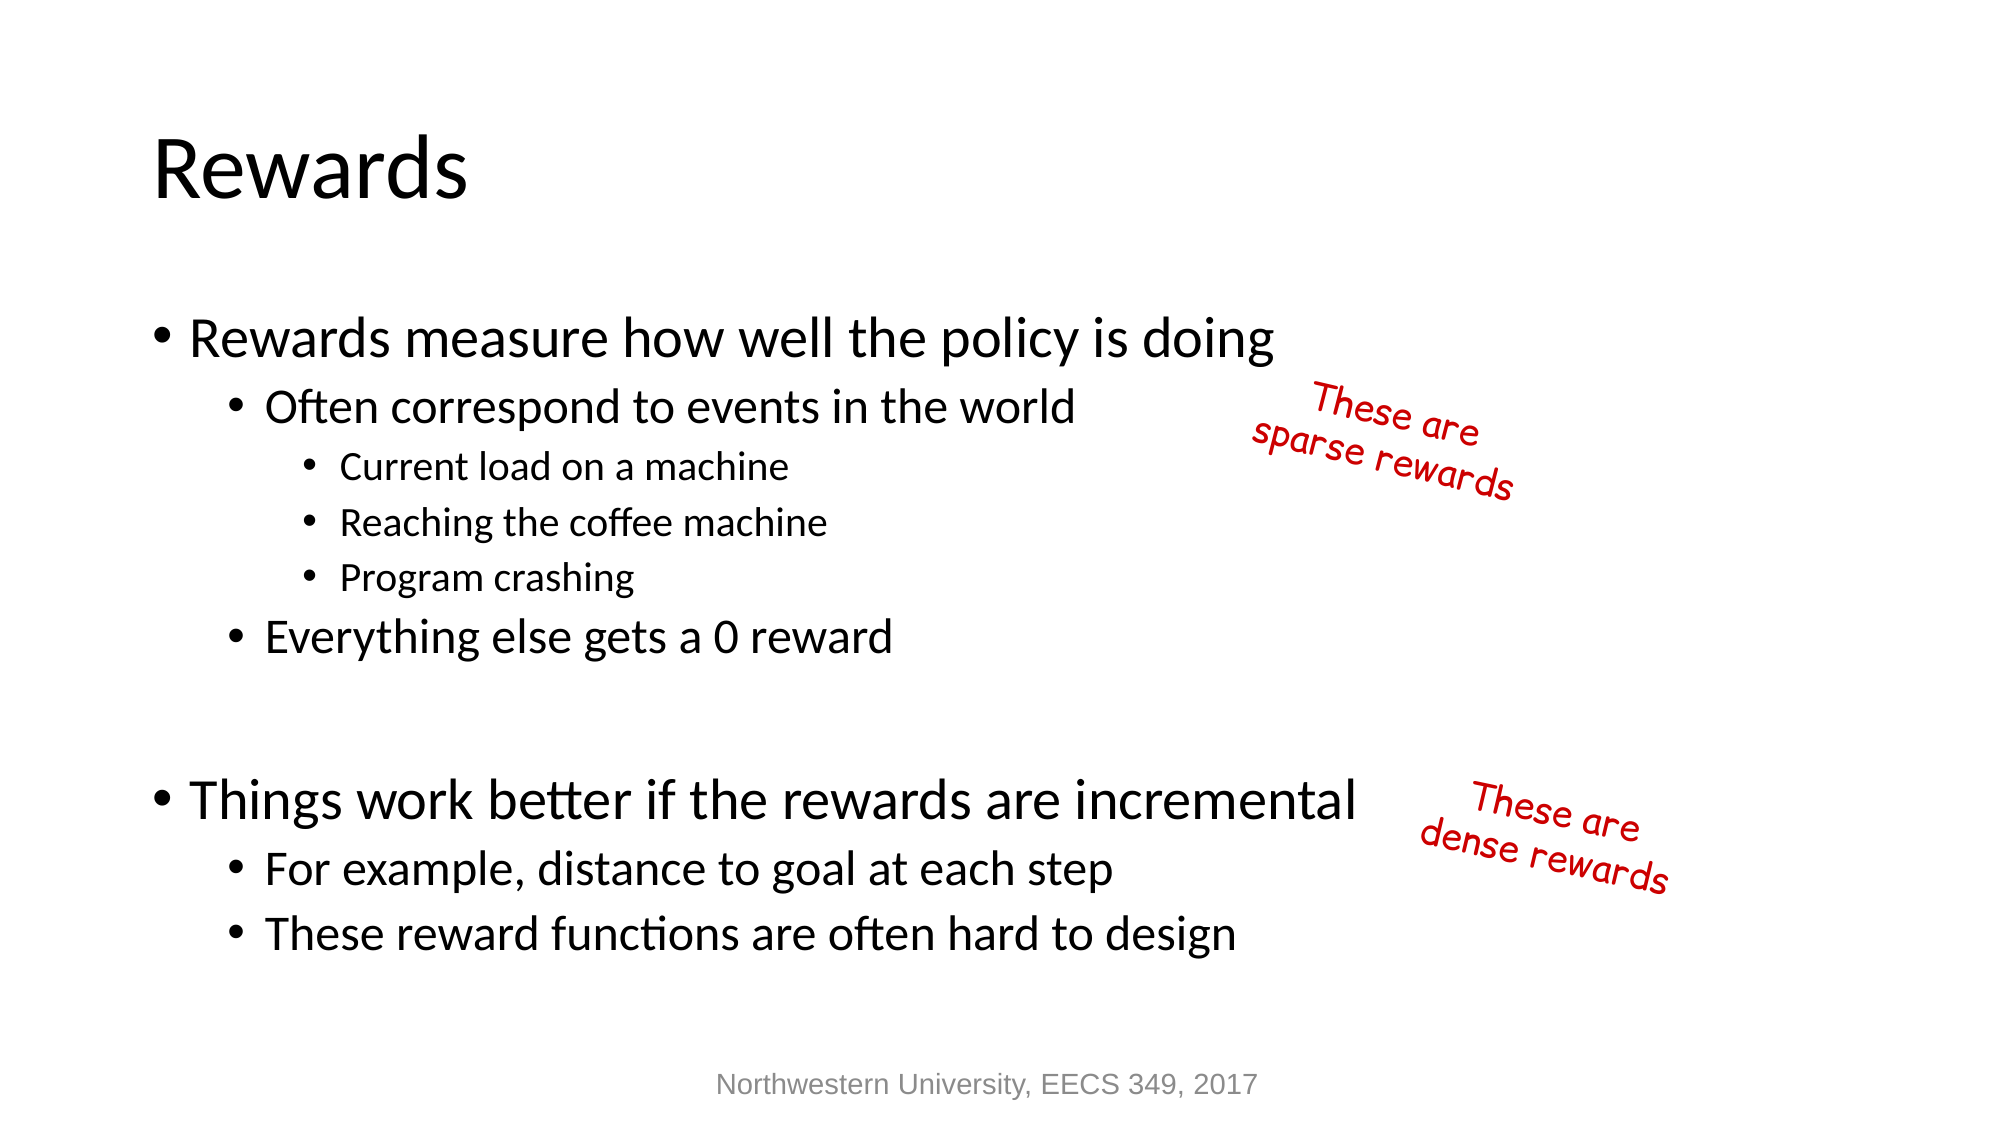

# Rewards
Rewards measure how well the policy is doing
Often correspond to events in the world
Current load on a machine
Reaching the coffee machine
Program crashing
Everything else gets a 0 reward

Things work better if the rewards are incremental
For example, distance to goal at each step
These reward functions are often hard to design
These are
sparse rewards
These are
dense rewards
Northwestern University, EECS 349, 2017